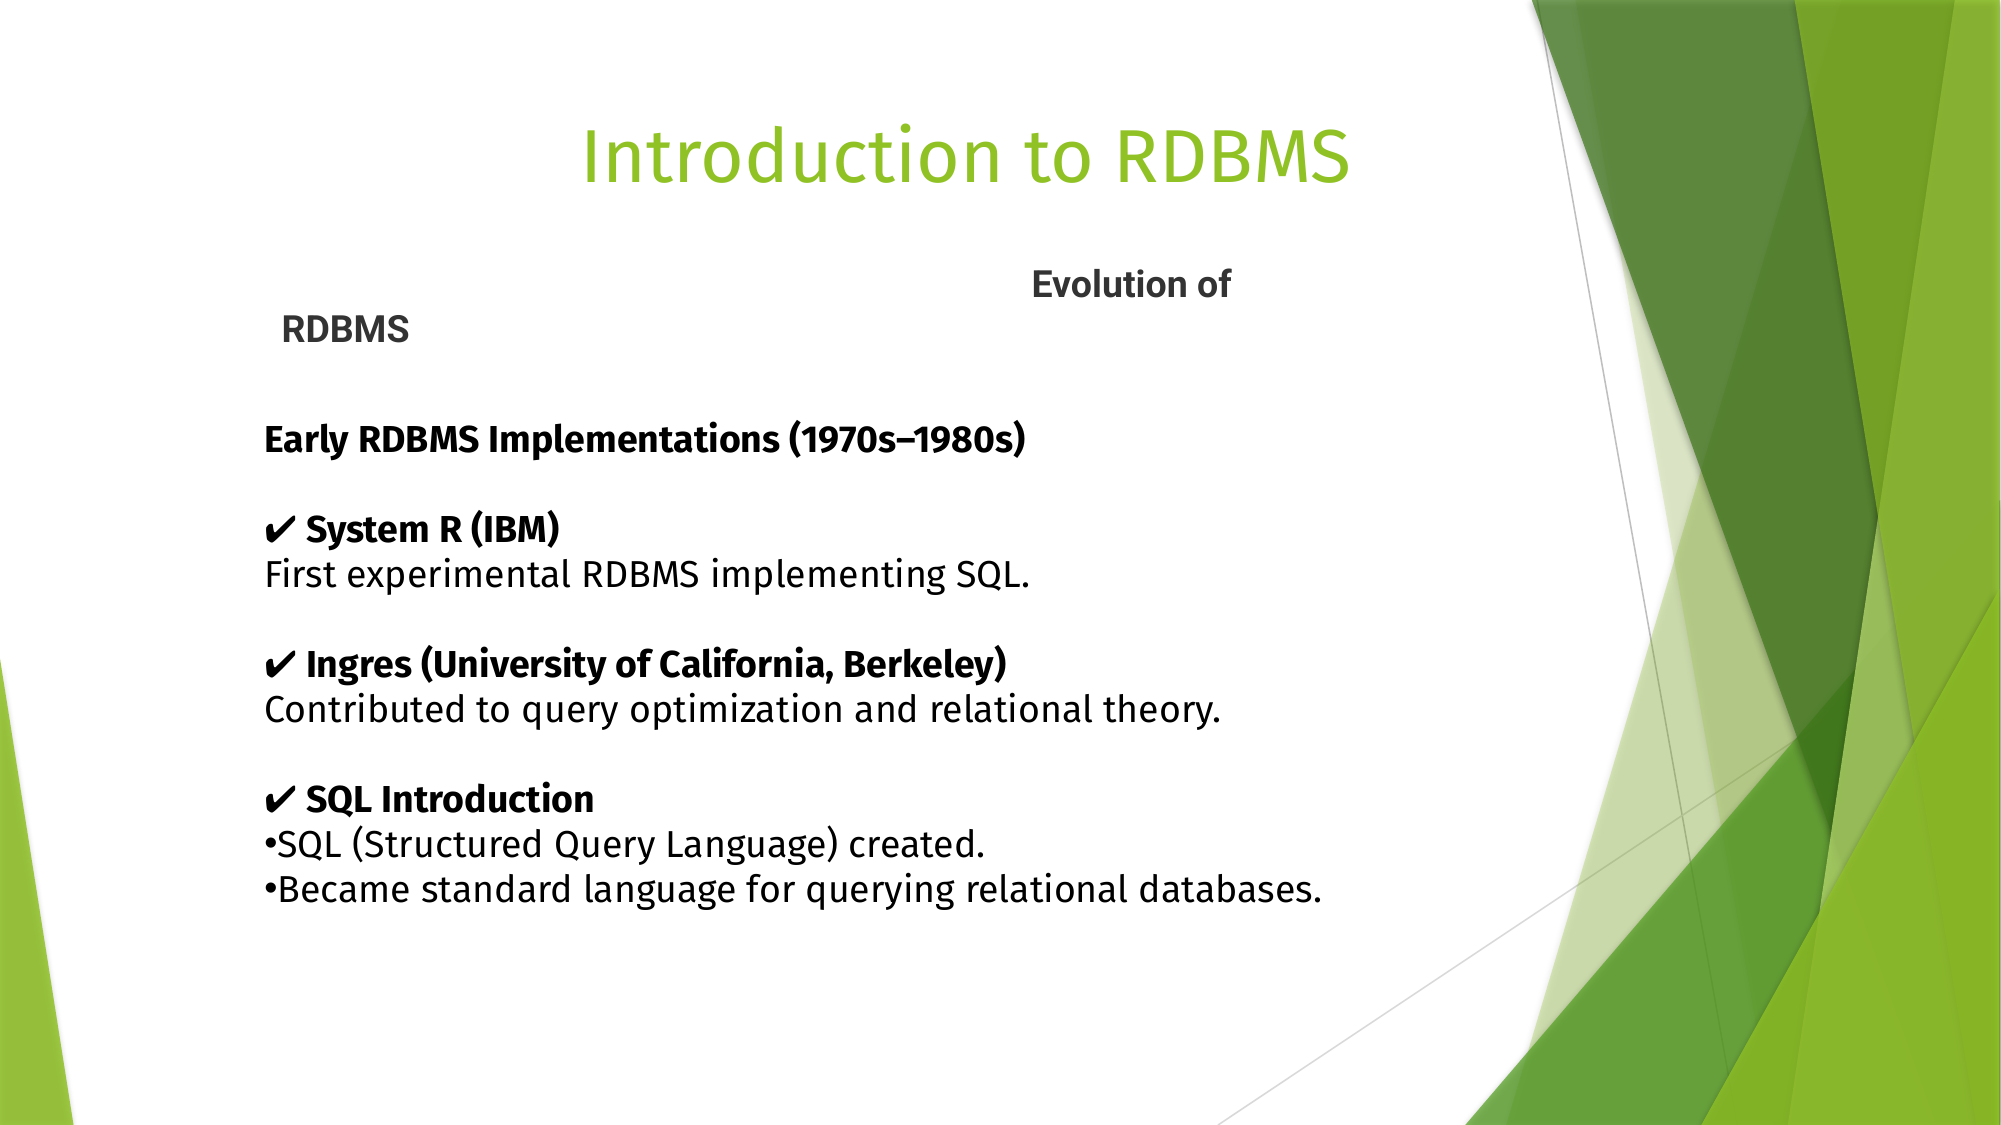

# Introduction to RDBMS
					Evolution of RDBMS
Early RDBMS Implementations (1970s–1980s)

✔ System R (IBM)
First experimental RDBMS implementing SQL.

✔ Ingres (University of California, Berkeley)
Contributed to query optimization and relational theory.

✔ SQL Introduction
SQL (Structured Query Language) created.
Became standard language for querying relational databases.